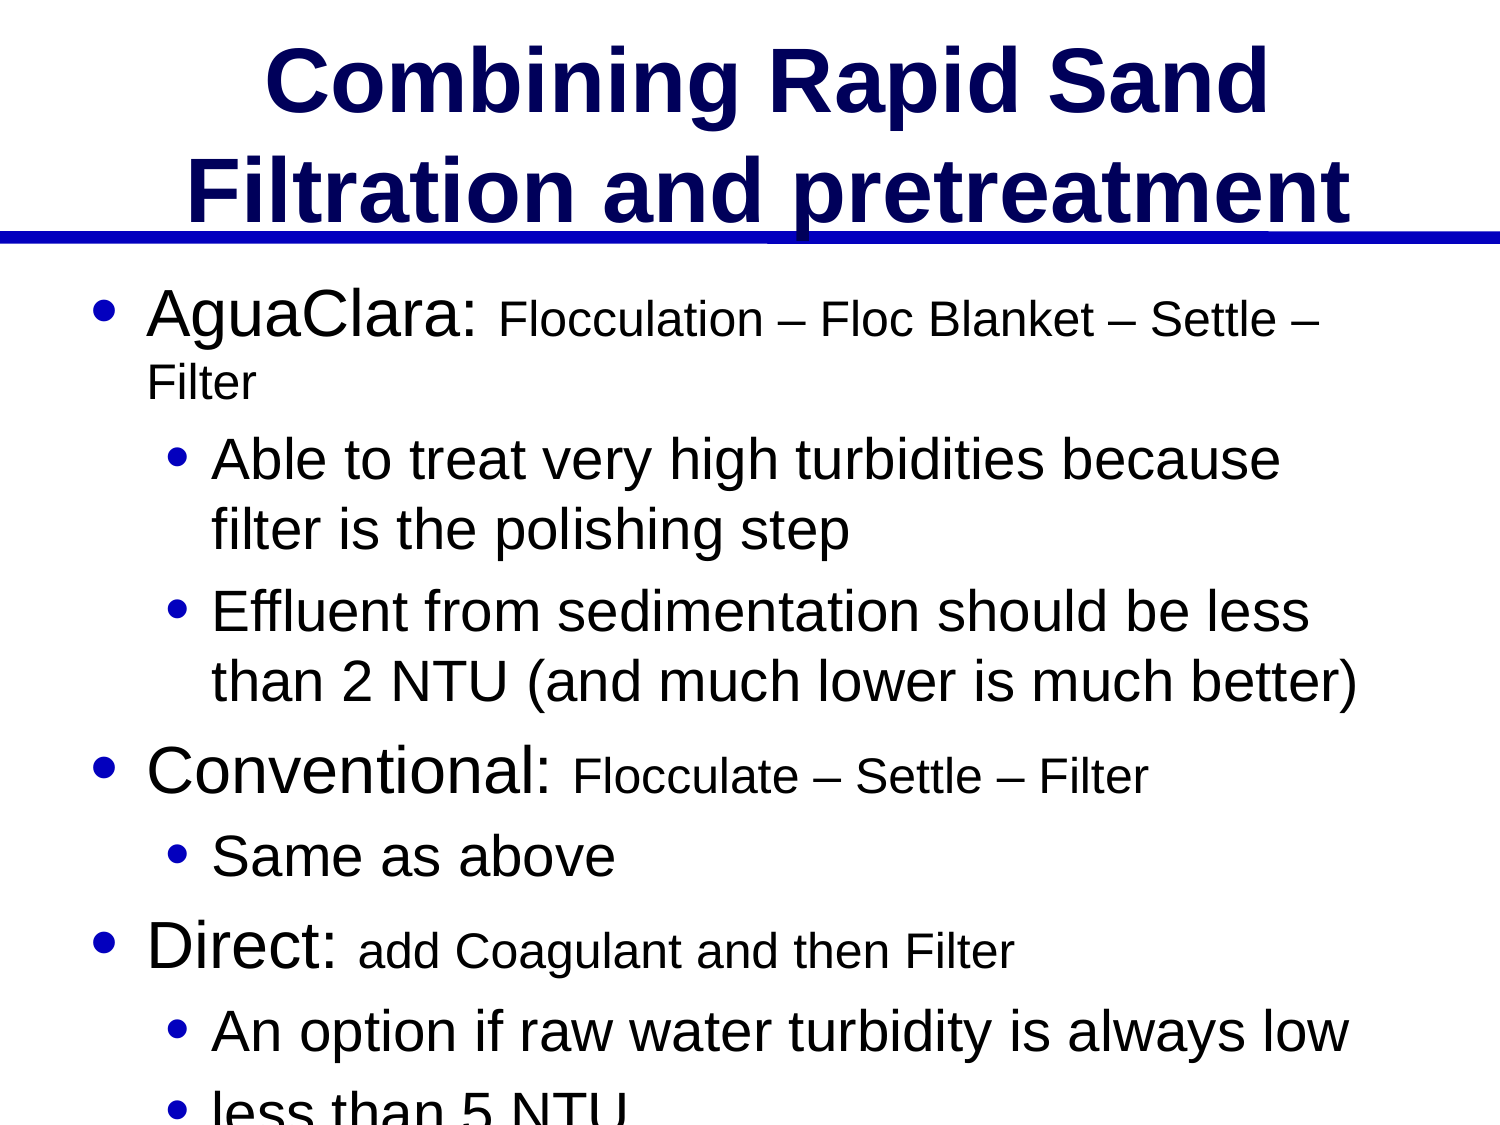

# Combining Rapid Sand Filtration and pretreatment
AguaClara: Flocculation – Floc Blanket – Settle – Filter
Able to treat very high turbidities because filter is the polishing step
Effluent from sedimentation should be less than 2 NTU (and much lower is much better)
Conventional: Flocculate – Settle – Filter
Same as above
Direct: add Coagulant and then Filter
An option if raw water turbidity is always low
less than 5 NTU